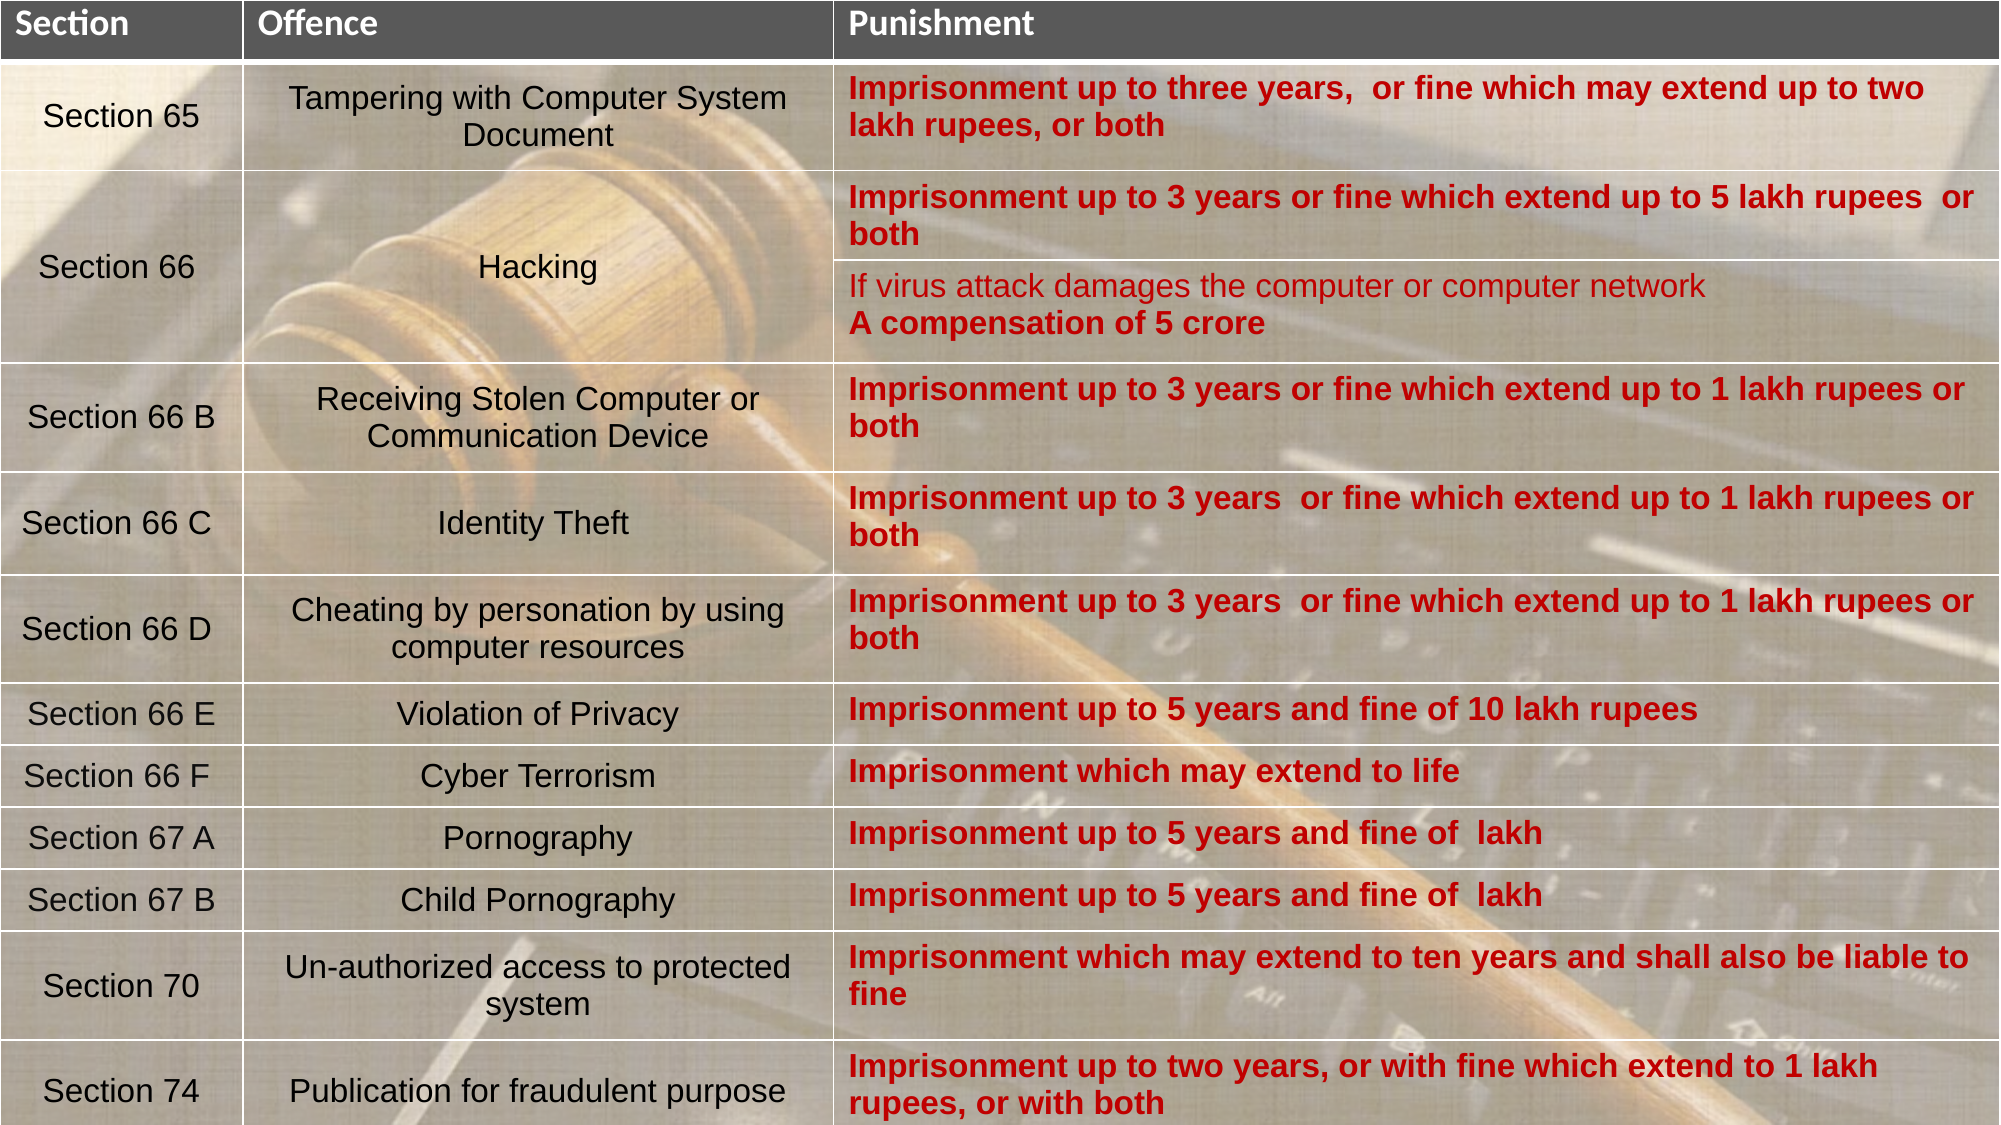

| Section | Offence | Punishment |
| --- | --- | --- |
| Section 65 | Tampering with Computer System Document | Imprisonment up to three years, or fine which may extend up to two lakh rupees, or both |
| Section 66 | Hacking | Imprisonment up to 3 years or fine which extend up to 5 lakh rupees or both |
|  |  | If virus attack damages the computer or computer network A compensation of 5 crore |
| Section 66 B | Receiving Stolen Computer or Communication Device | Imprisonment up to 3 years or fine which extend up to 1 lakh rupees or both |
| Section 66 C | Identity Theft | Imprisonment up to 3 years or fine which extend up to 1 lakh rupees or both |
| Section 66 D | Cheating by personation by using computer resources | Imprisonment up to 3 years or fine which extend up to 1 lakh rupees or both |
| Section 66 E | Violation of Privacy | Imprisonment up to 5 years and fine of 10 lakh rupees |
| Section 66 F | Cyber Terrorism | Imprisonment which may extend to life |
| Section 67 A | Pornography | Imprisonment up to 5 years and fine of lakh |
| Section 67 B | Child Pornography | Imprisonment up to 5 years and fine of lakh |
| Section 70 | Un-authorized access to protected system | Imprisonment which may extend to ten years and shall also be liable to fine |
| Section 74 | Publication for fraudulent purpose | Imprisonment up to two years, or with fine which extend to 1 lakh rupees, or with both |